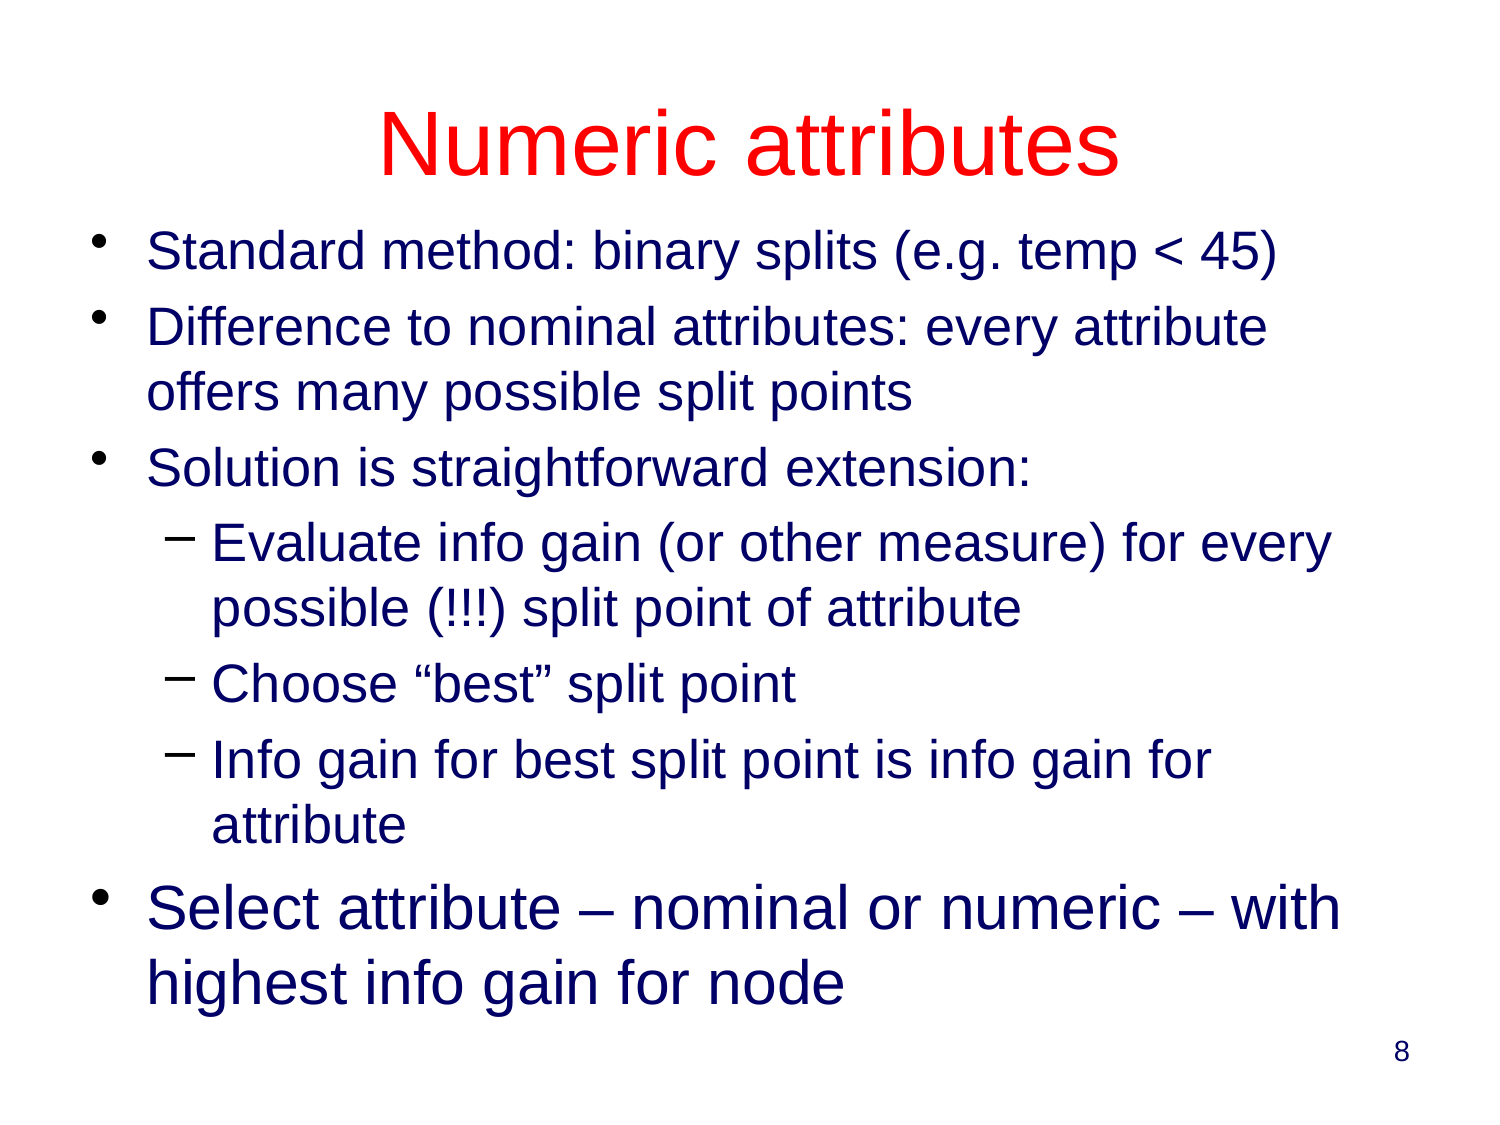

# Numeric attributes
Standard method: binary splits (e.g. temp < 45)
Difference to nominal attributes: every attribute offers many possible split points
Solution is straightforward extension:
Evaluate info gain (or other measure) for every possible (!!!) split point of attribute
Choose “best” split point
Info gain for best split point is info gain for attribute
Select attribute – nominal or numeric – with highest info gain for node
8